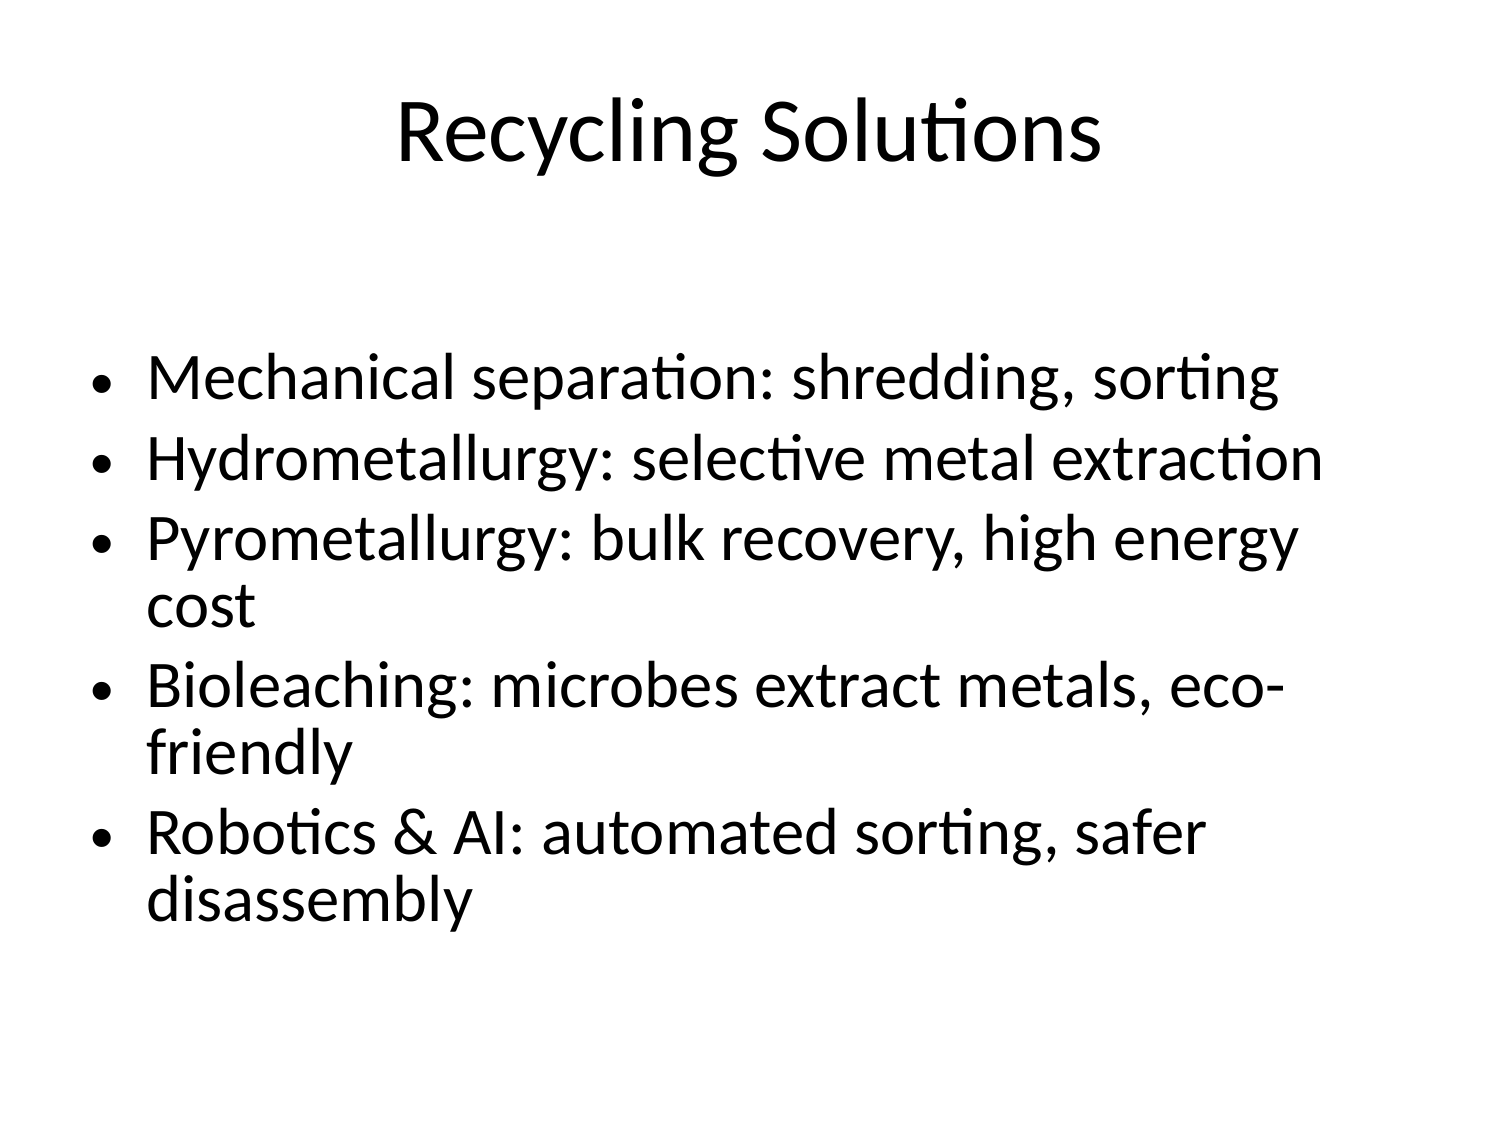

Recycling Solutions

Mechanical separation: shredding, sorting
Hydrometallurgy: selective metal extraction
Pyrometallurgy: bulk recovery, high energy cost
Bioleaching: microbes extract metals, eco-friendly
Robotics & AI: automated sorting, safer disassembly